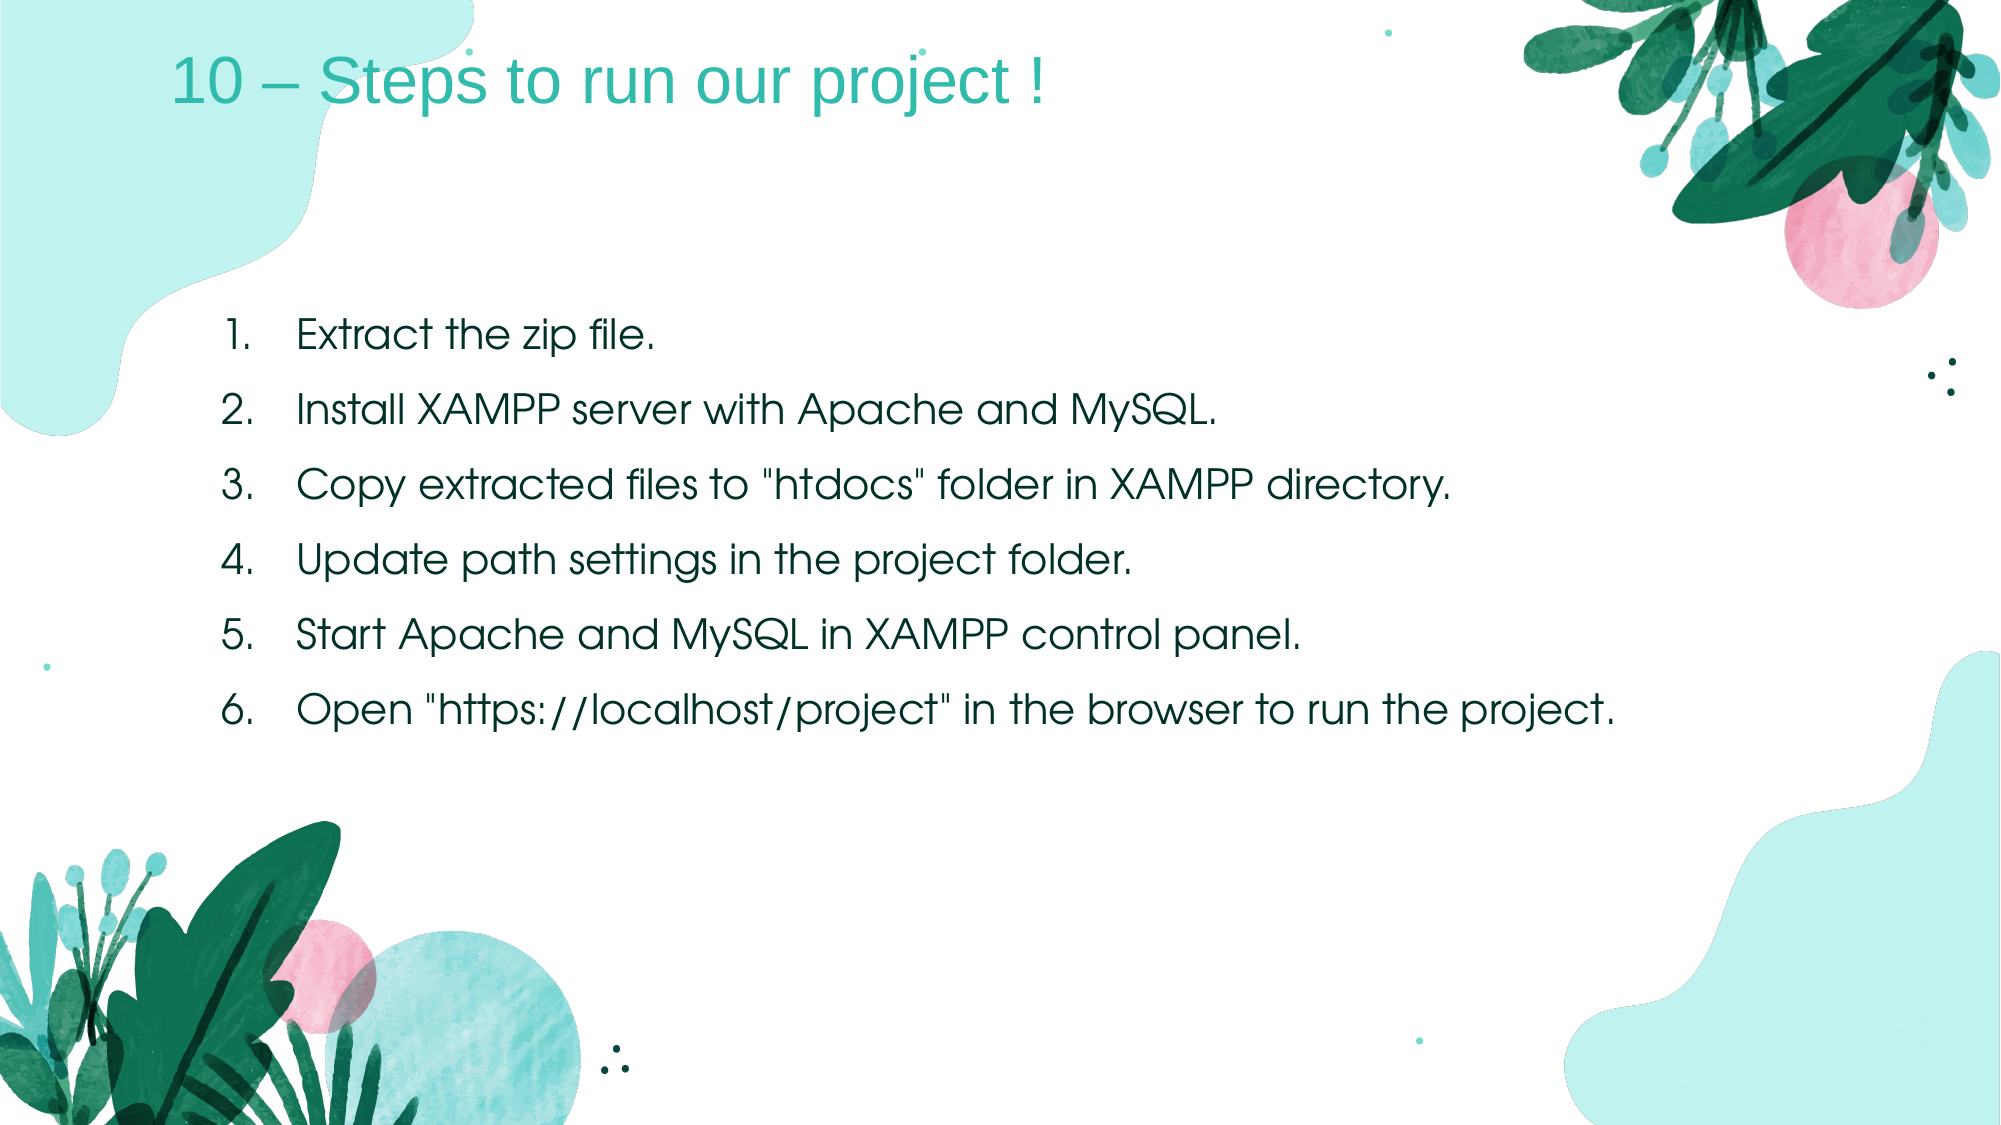

10 – Steps to run our project !
Extract the zip file.
Install XAMPP server with Apache and MySQL.
Copy extracted files to "htdocs" folder in XAMPP directory.
Update path settings in the project folder.
Start Apache and MySQL in XAMPP control panel.
Open "https://localhost/project" in the browser to run the project.